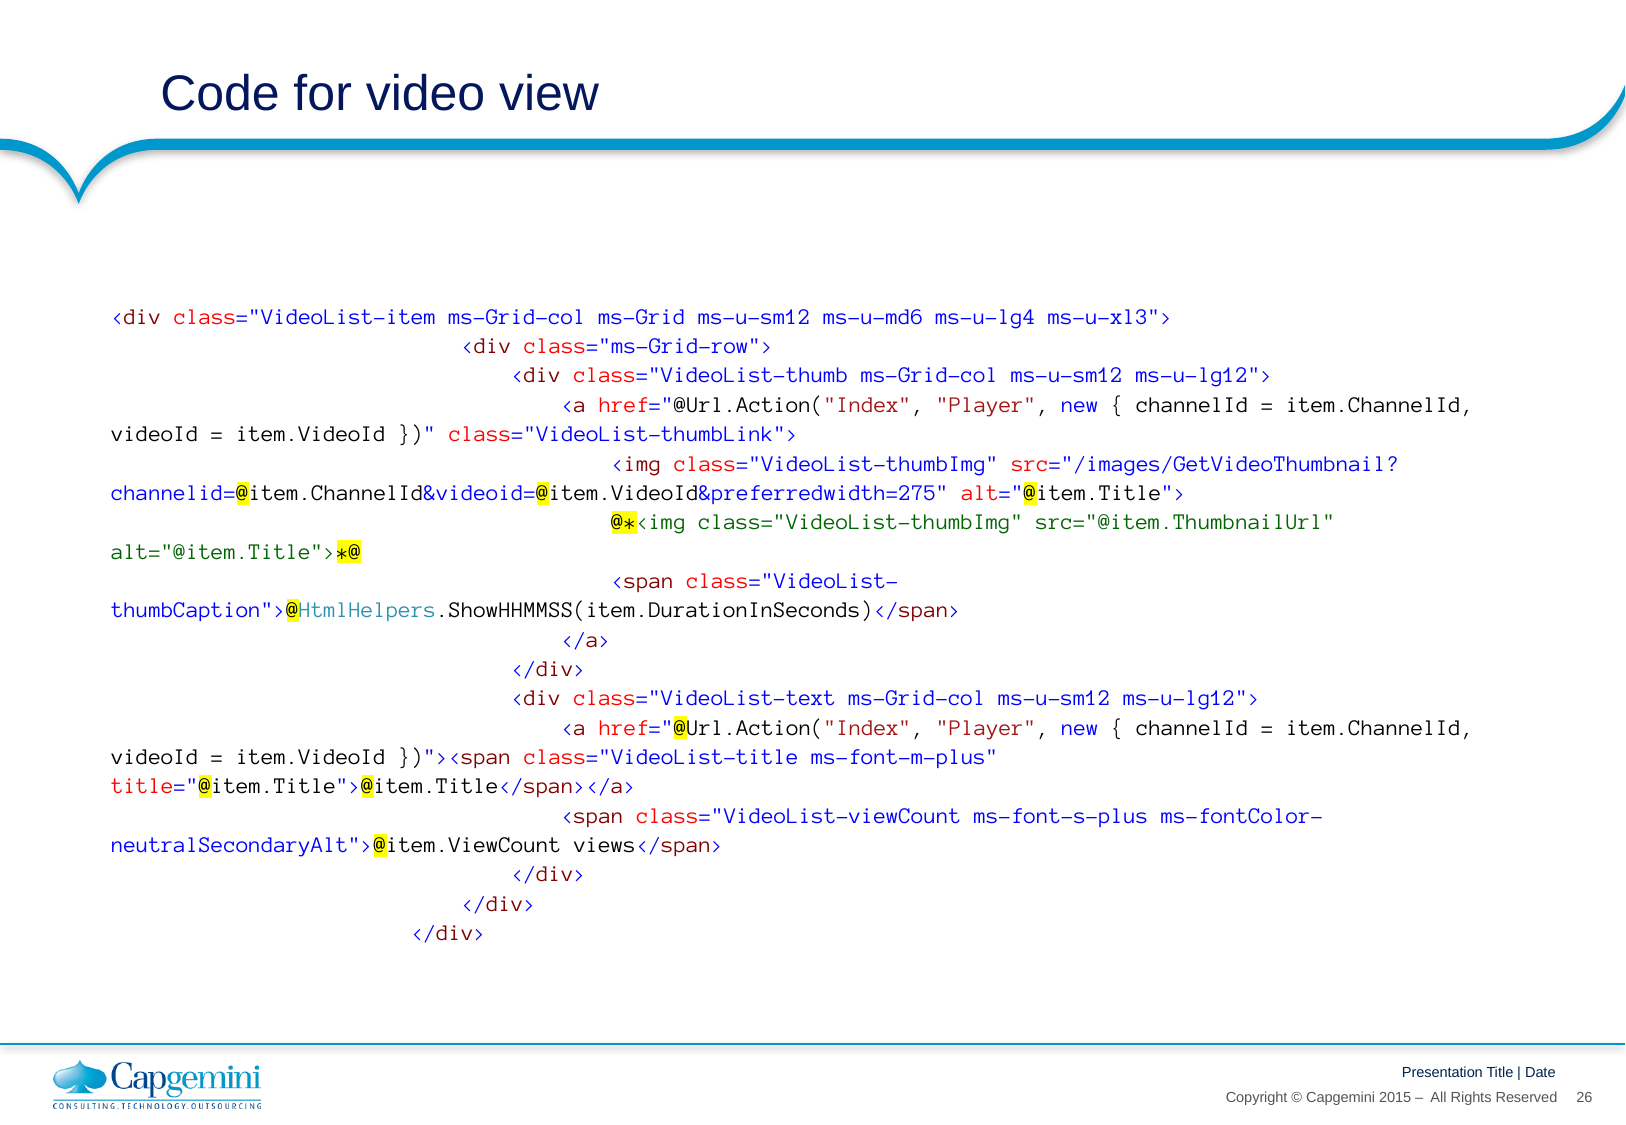

# Code for video view
<div class="VideoList-item ms-Grid-col ms-Grid ms-u-sm12 ms-u-md6 ms-u-lg4 ms-u-xl3">
                            <div class="ms-Grid-row">
                                <div class="VideoList-thumb ms-Grid-col ms-u-sm12 ms-u-lg12">
                                    <a href="@Url.Action("Index", "Player", new { channelId = item.ChannelId, videoId = item.VideoId })" class="VideoList-thumbLink">
                                        <img class="VideoList-thumbImg" src="/images/GetVideoThumbnail?channelid=@item.ChannelId&videoid=@item.VideoId&preferredwidth=275" alt="@item.Title">
                                        @*<img class="VideoList-thumbImg" src="@item.ThumbnailUrl" alt="@item.Title">*@
                                        <span class="VideoList-thumbCaption">@HtmlHelpers.ShowHHMMSS(item.DurationInSeconds)</span>
                                    </a>
                                </div>
                                <div class="VideoList-text ms-Grid-col ms-u-sm12 ms-u-lg12">
                                    <a href="@Url.Action("Index", "Player", new { channelId = item.ChannelId, videoId = item.VideoId })"><span class="VideoList-title ms-font-m-plus" title="@item.Title">@item.Title</span></a>
                                    <span class="VideoList-viewCount ms-font-s-plus ms-fontColor-neutralSecondaryAlt">@item.ViewCount views</span>
                                </div>
                            </div>
                        </div>